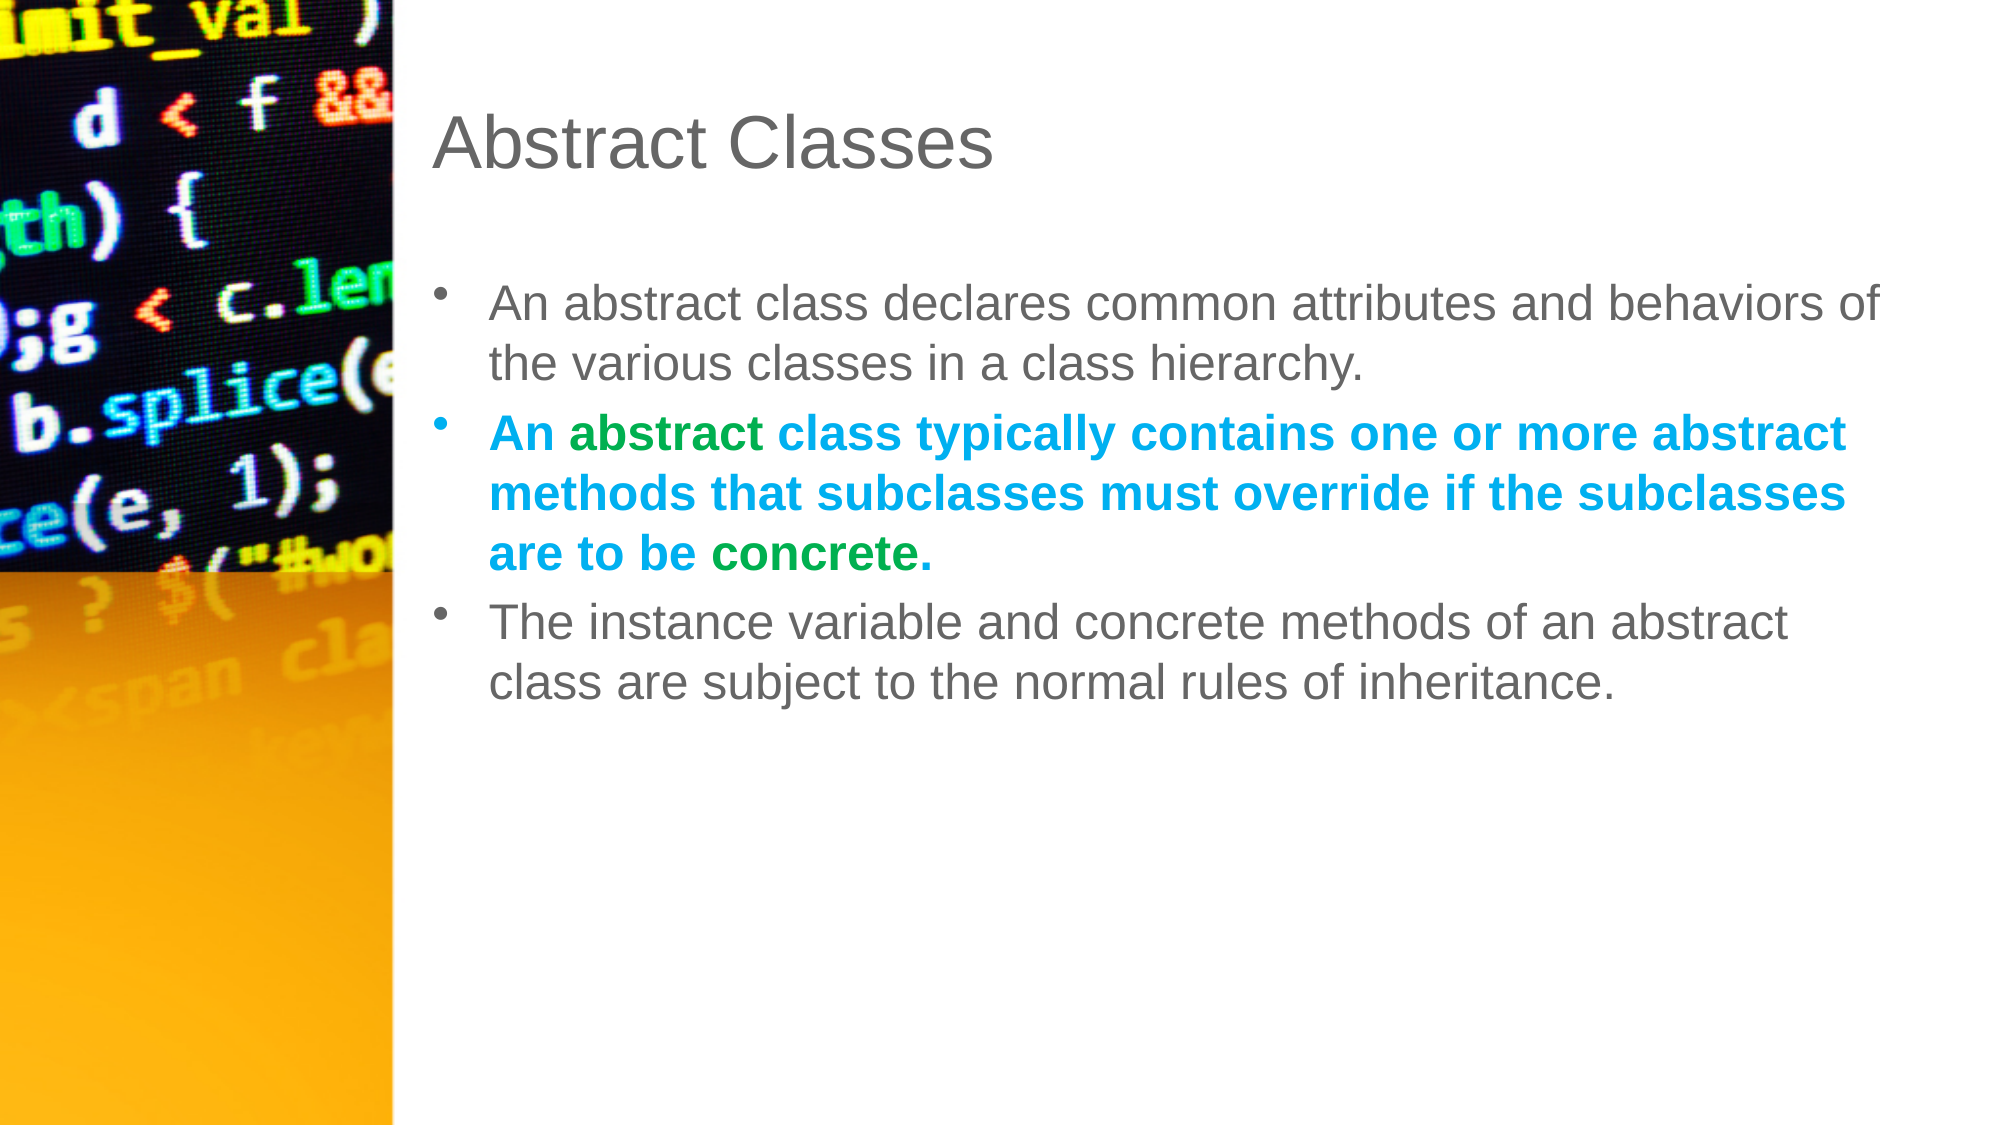

# Abstract Classes
An abstract class declares common attributes and behaviors of the various classes in a class hierarchy.
An abstract class typically contains one or more abstract methods that subclasses must override if the subclasses are to be concrete.
The instance variable and concrete methods of an abstract class are subject to the normal rules of inheritance.